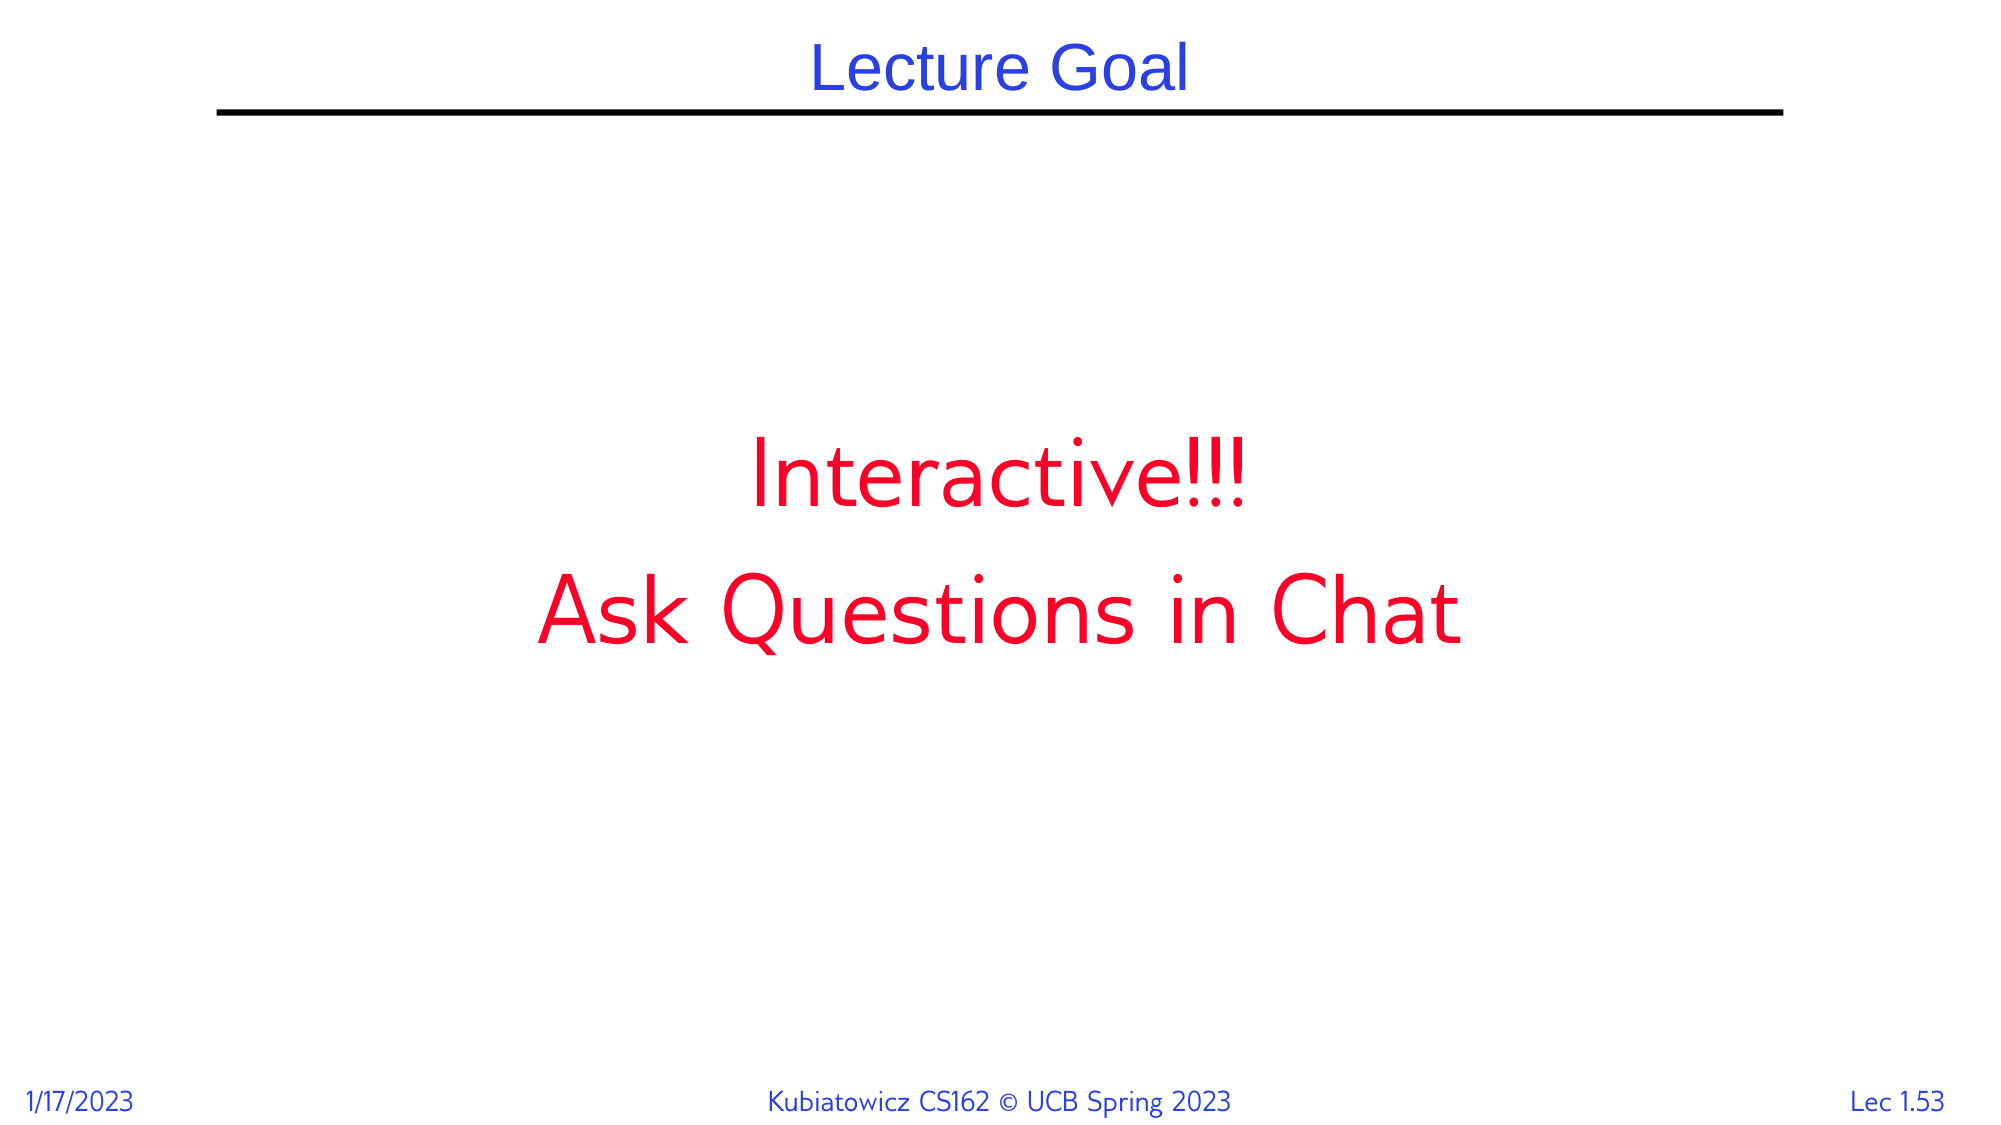

# Lecture Goal
Interactive!!!
Ask Questions in Chat